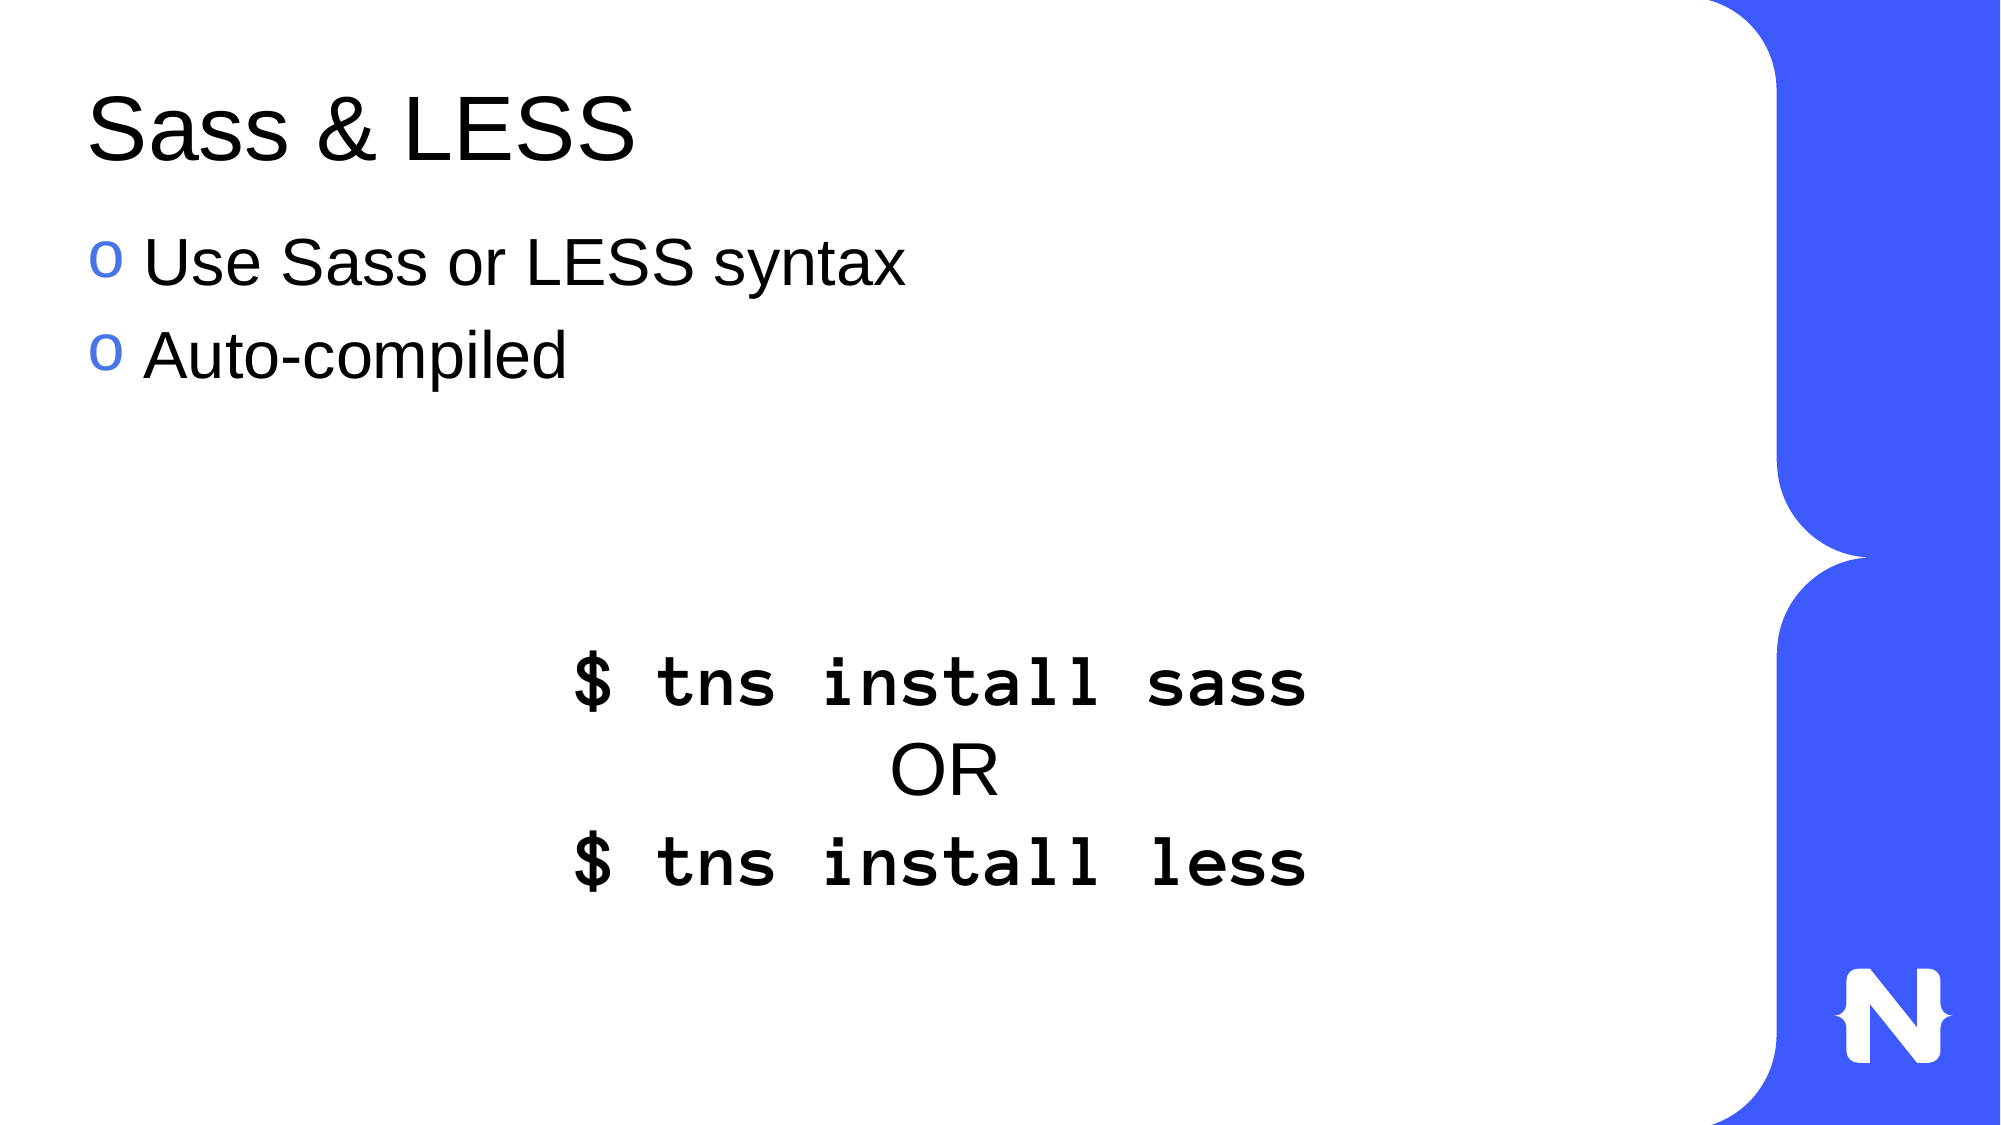

# Sass & LESS
Use Sass or LESS syntax
Auto-compiled
$ tns install sass
OR
$ tns install less